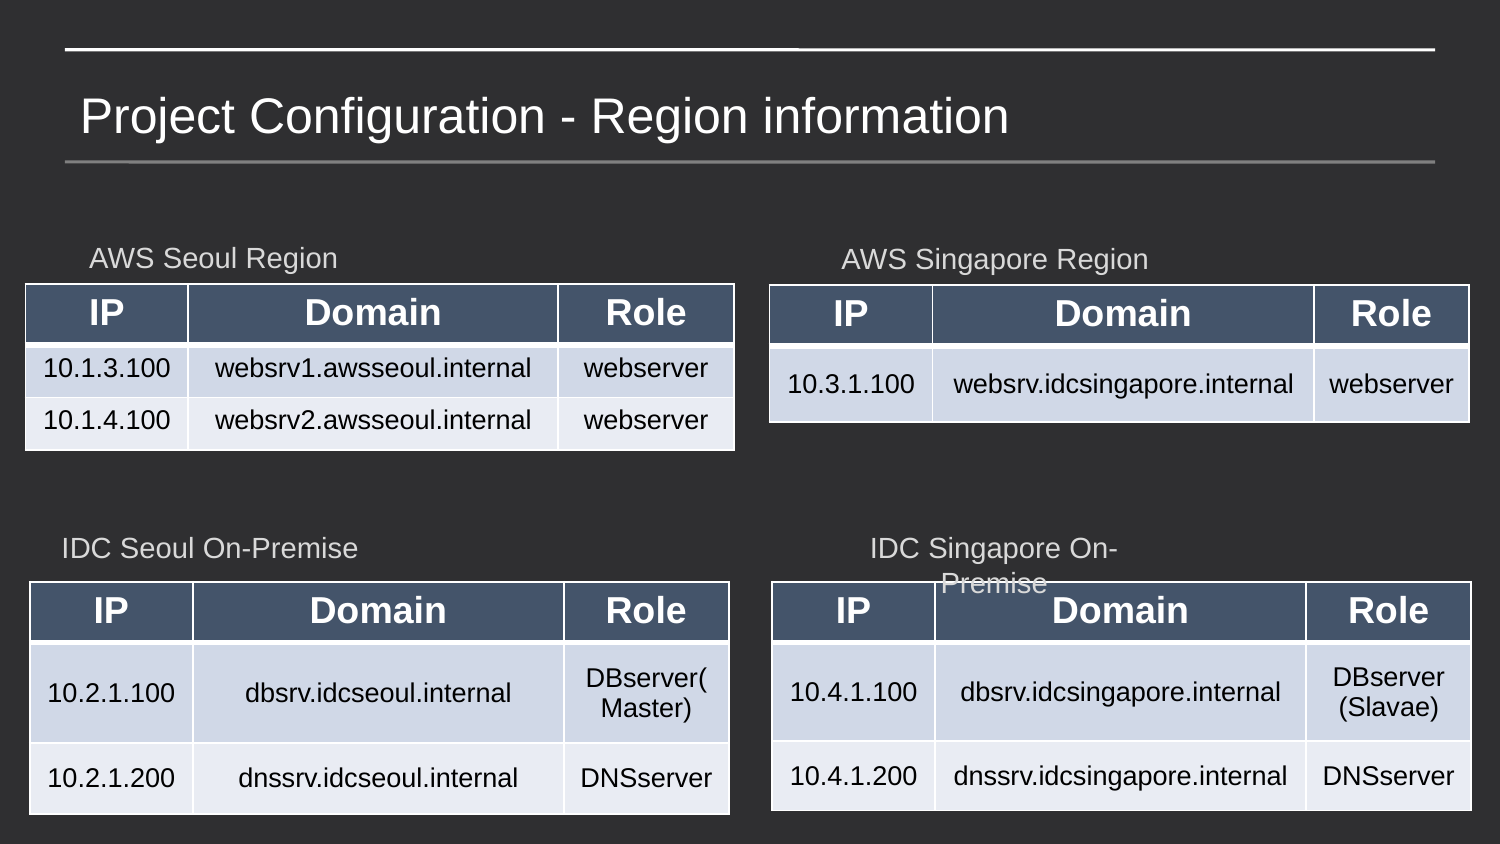

Project Configuration - Region information

AWS Seoul Region
AWS Singapore Region
| IP | Domain | Role |
| --- | --- | --- |
| 10.1.3.100 | websrv1.awsseoul.internal | webserver |
| 10.1.4.100 | websrv2.awsseoul.internal | webserver |
| IP | Domain | Role |
| --- | --- | --- |
| 10.3.1.100 | websrv.idcsingapore.internal | webserver |
IDC Seoul On-Premise
IDC Singapore On-Premise
| IP | Domain | Role |
| --- | --- | --- |
| 10.2.1.100 | dbsrv.idcseoul.internal | DBserver(Master) |
| 10.2.1.200 | dnssrv.idcseoul.internal | DNSserver |
| IP | Domain | Role |
| --- | --- | --- |
| 10.4.1.100 | dbsrv.idcsingapore.internal | DBserver (Slavae) |
| 10.4.1.200 | dnssrv.idcsingapore.internal | DNSserver |